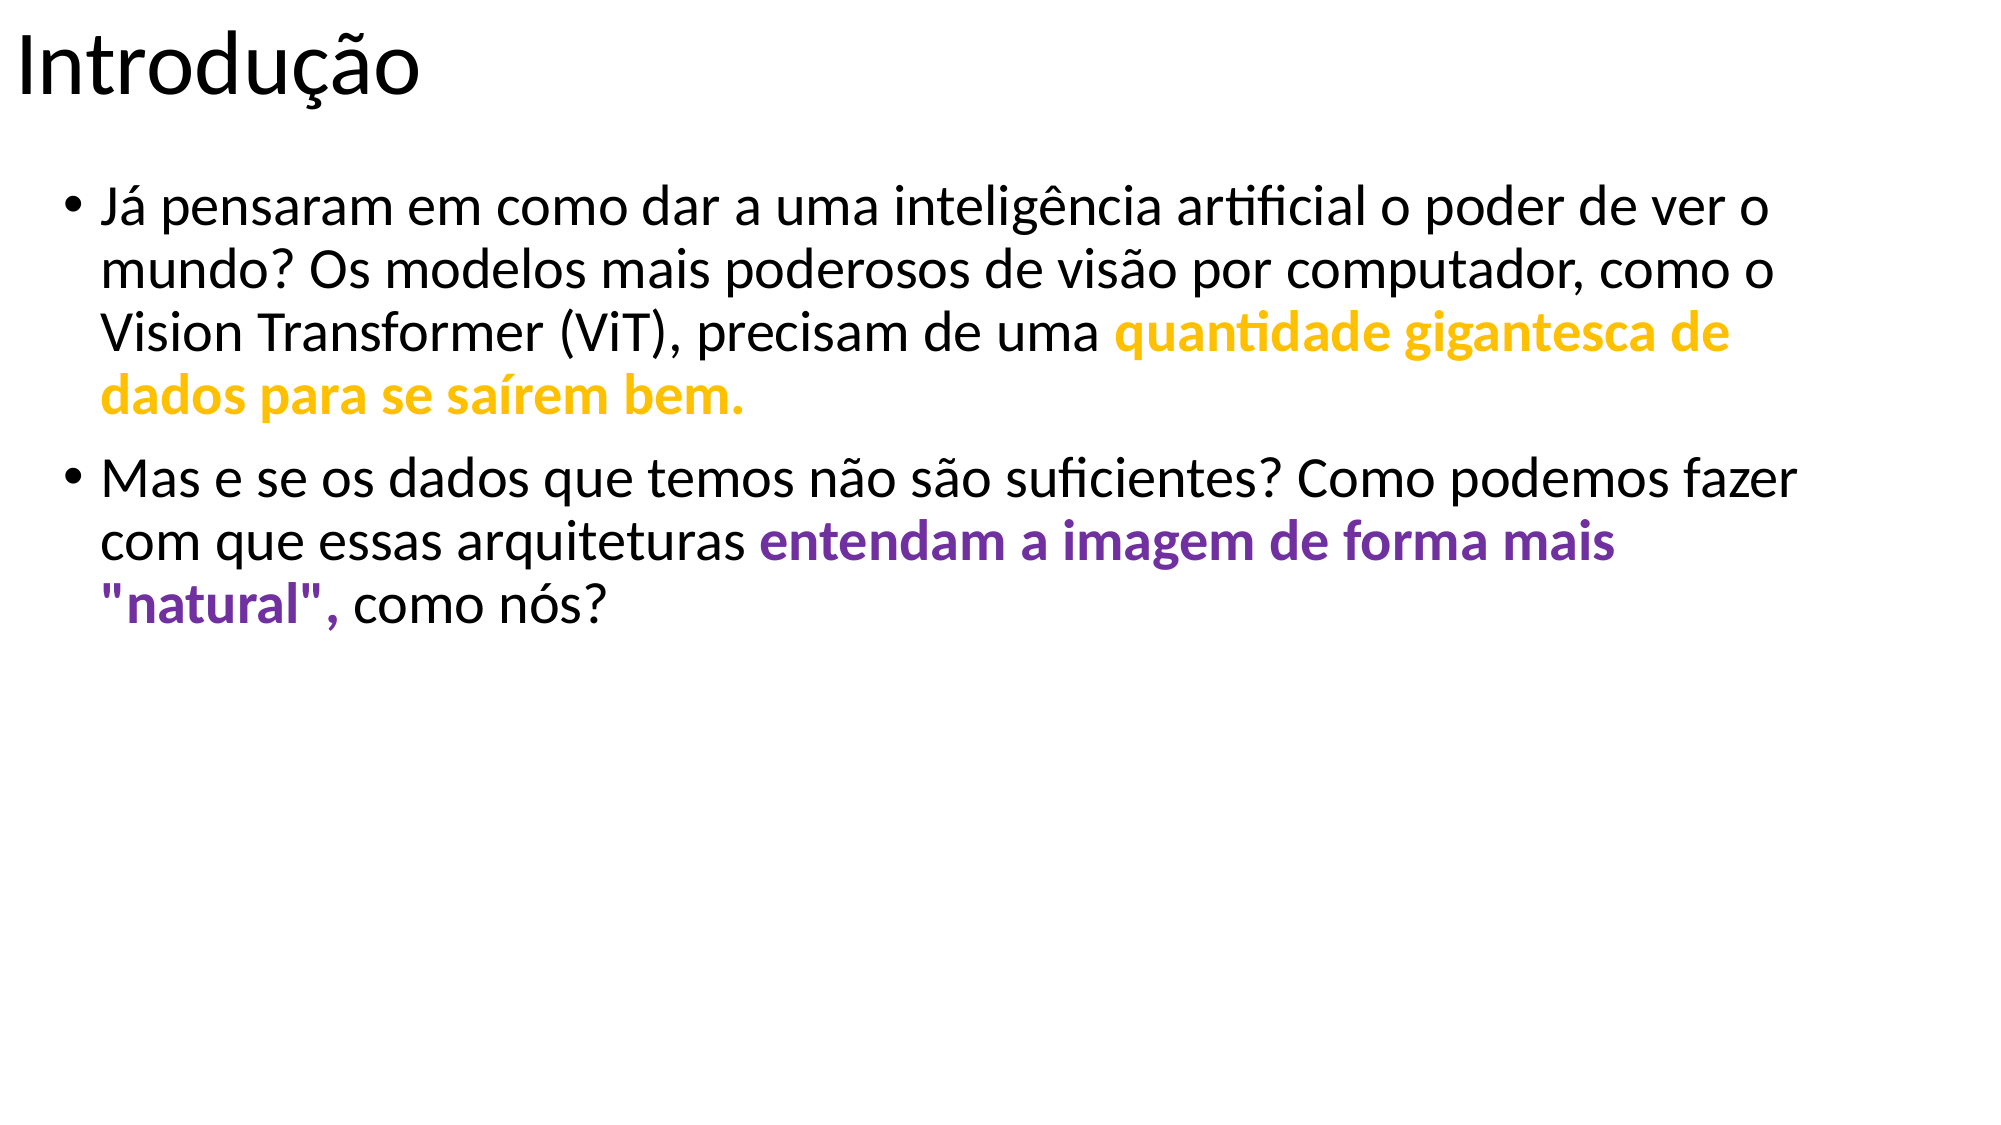

# Introdução
Já pensaram em como dar a uma inteligência artificial o poder de ver o mundo? Os modelos mais poderosos de visão por computador, como o Vision Transformer (ViT), precisam de uma quantidade gigantesca de dados para se saírem bem.
Mas e se os dados que temos não são suficientes? Como podemos fazer com que essas arquiteturas entendam a imagem de forma mais "natural", como nós?